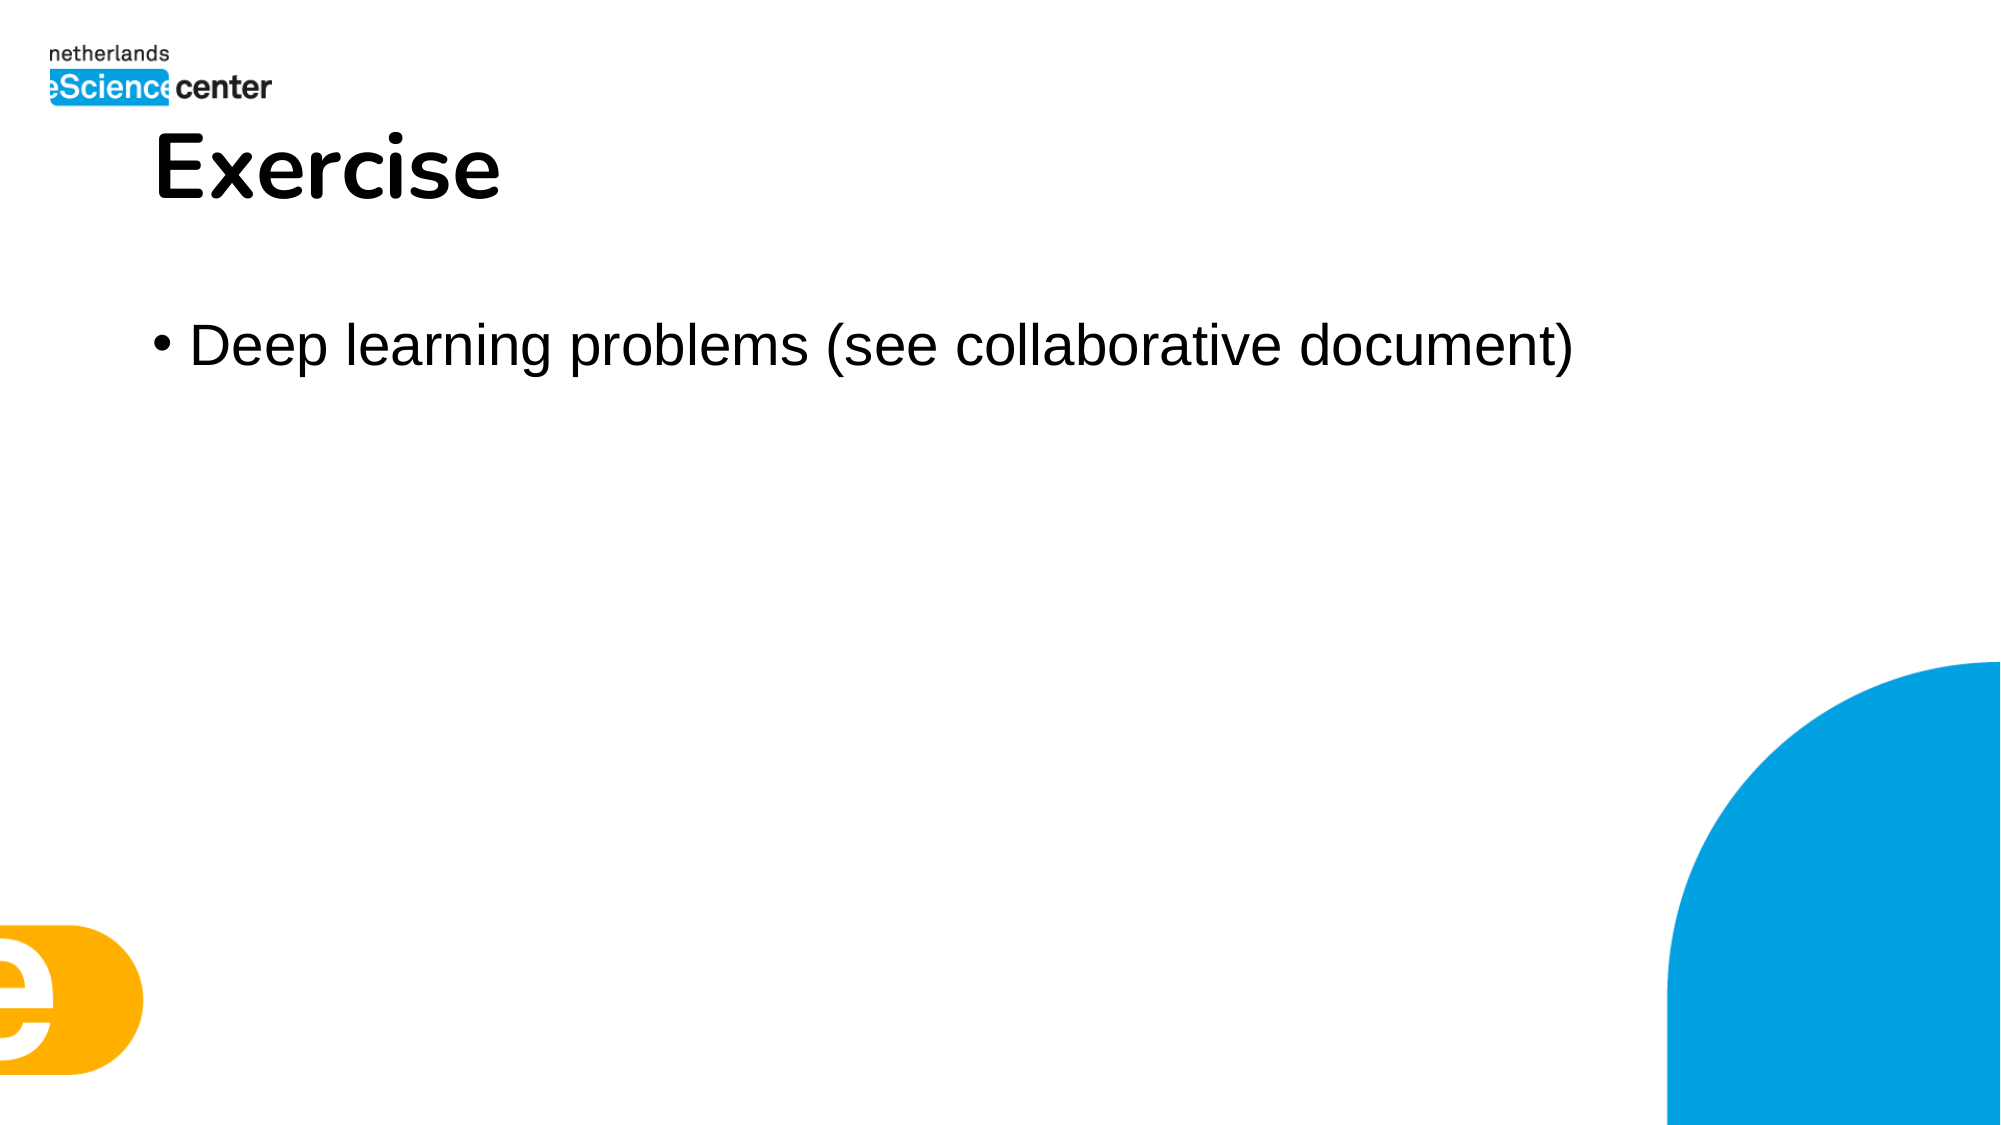

# Exercise
Deep learning problems (see collaborative document)